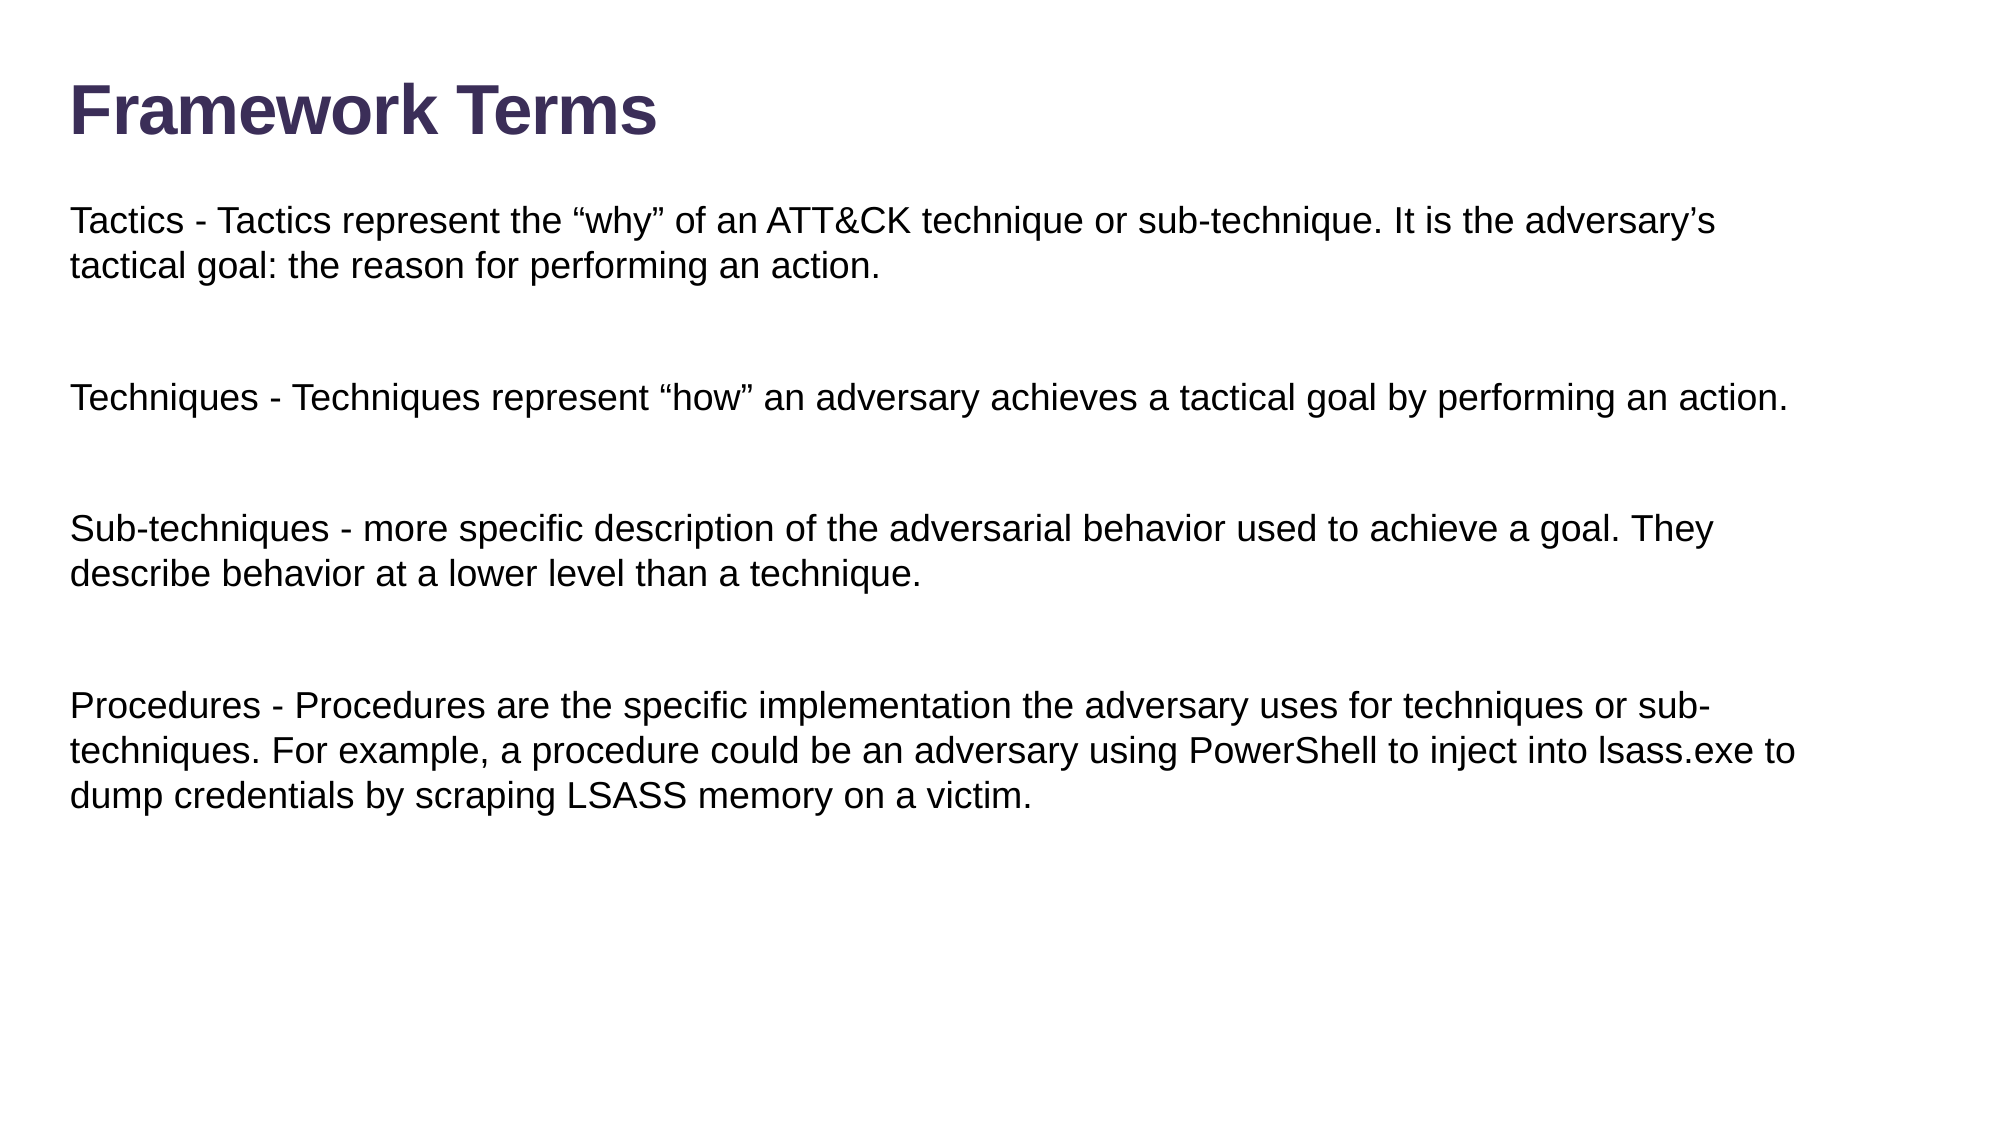

# Framework Terms
Tactics - Tactics represent the “why” of an ATT&CK technique or sub-technique. It is the adversary’s tactical goal: the reason for performing an action.

Techniques - Techniques represent “how” an adversary achieves a tactical goal by performing an action.

Sub-techniques - more specific description of the adversarial behavior used to achieve a goal. They describe behavior at a lower level than a technique.

Procedures - Procedures are the specific implementation the adversary uses for techniques or sub-techniques. For example, a procedure could be an adversary using PowerShell to inject into lsass.exe to dump credentials by scraping LSASS memory on a victim.